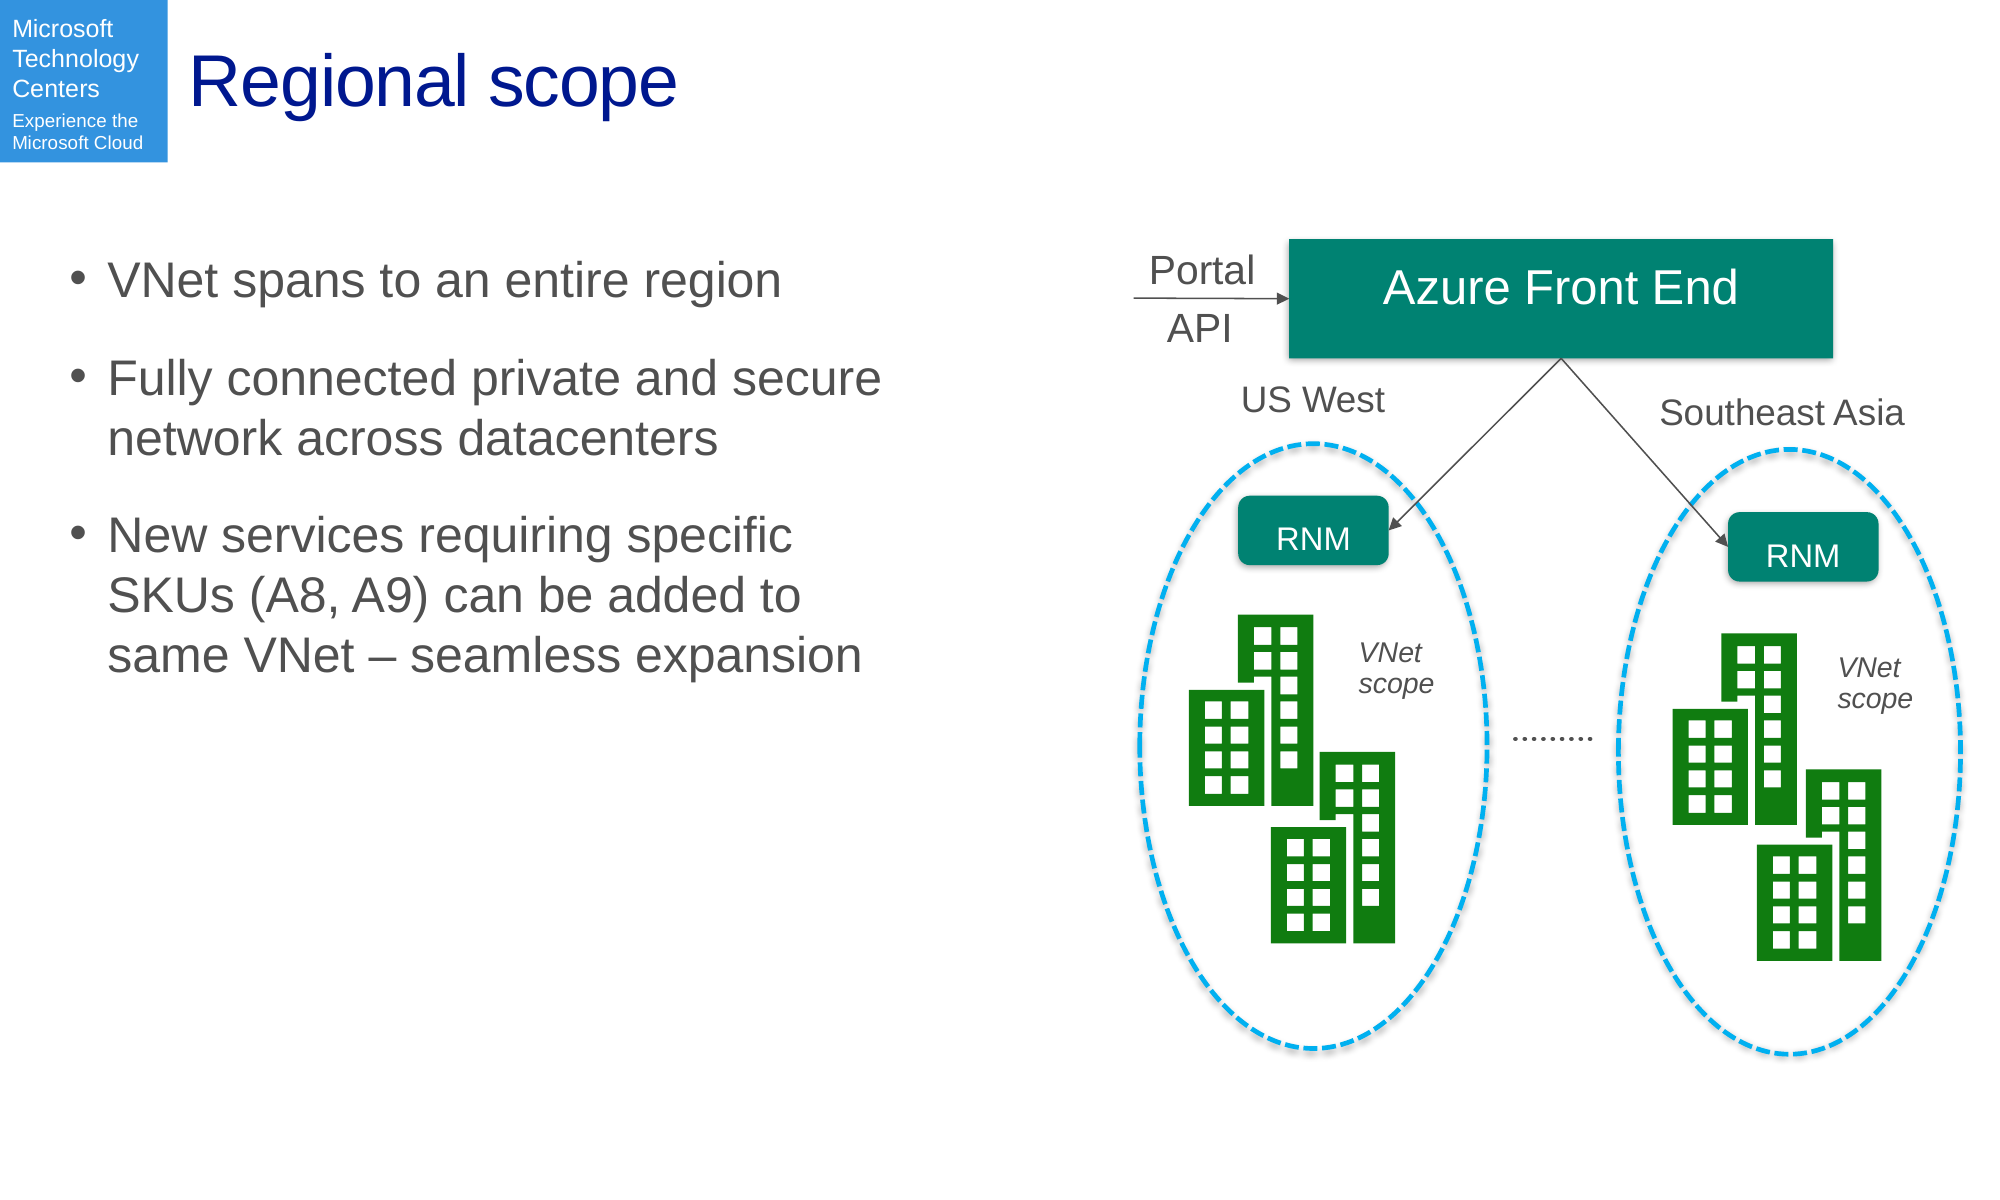

# Regional scope
Portal
VNet spans to an entire region
Fully connected private and secure network across datacenters
New services requiring specific SKUs (A8, A9) can be added to same VNet – seamless expansion
Azure Front End
API
US West
Southeast Asia

RNM
RNM
VNet scope

VNet scope